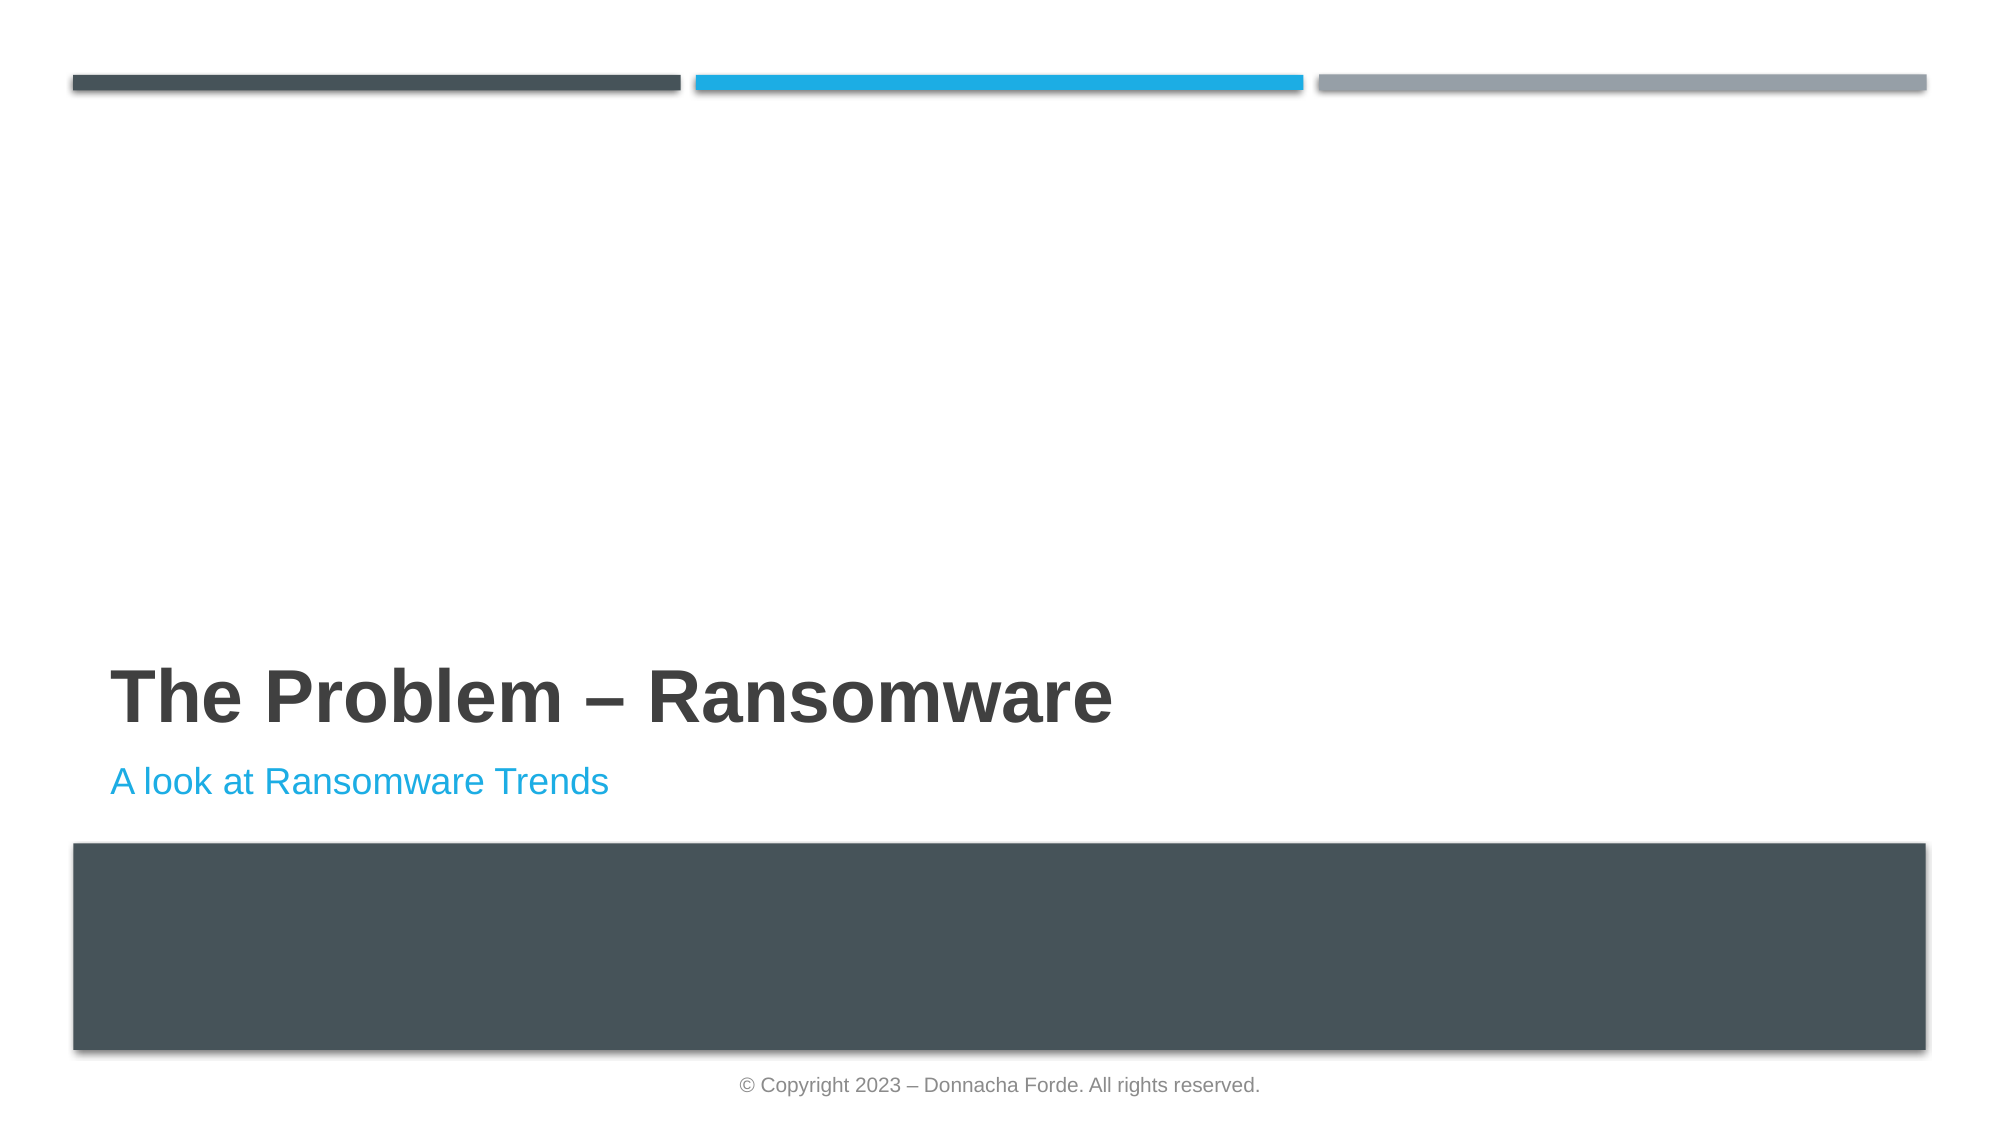

# The Problem – Ransomware
A look at Ransomware Trends
© Copyright 2023 – Donnacha Forde. All rights reserved.